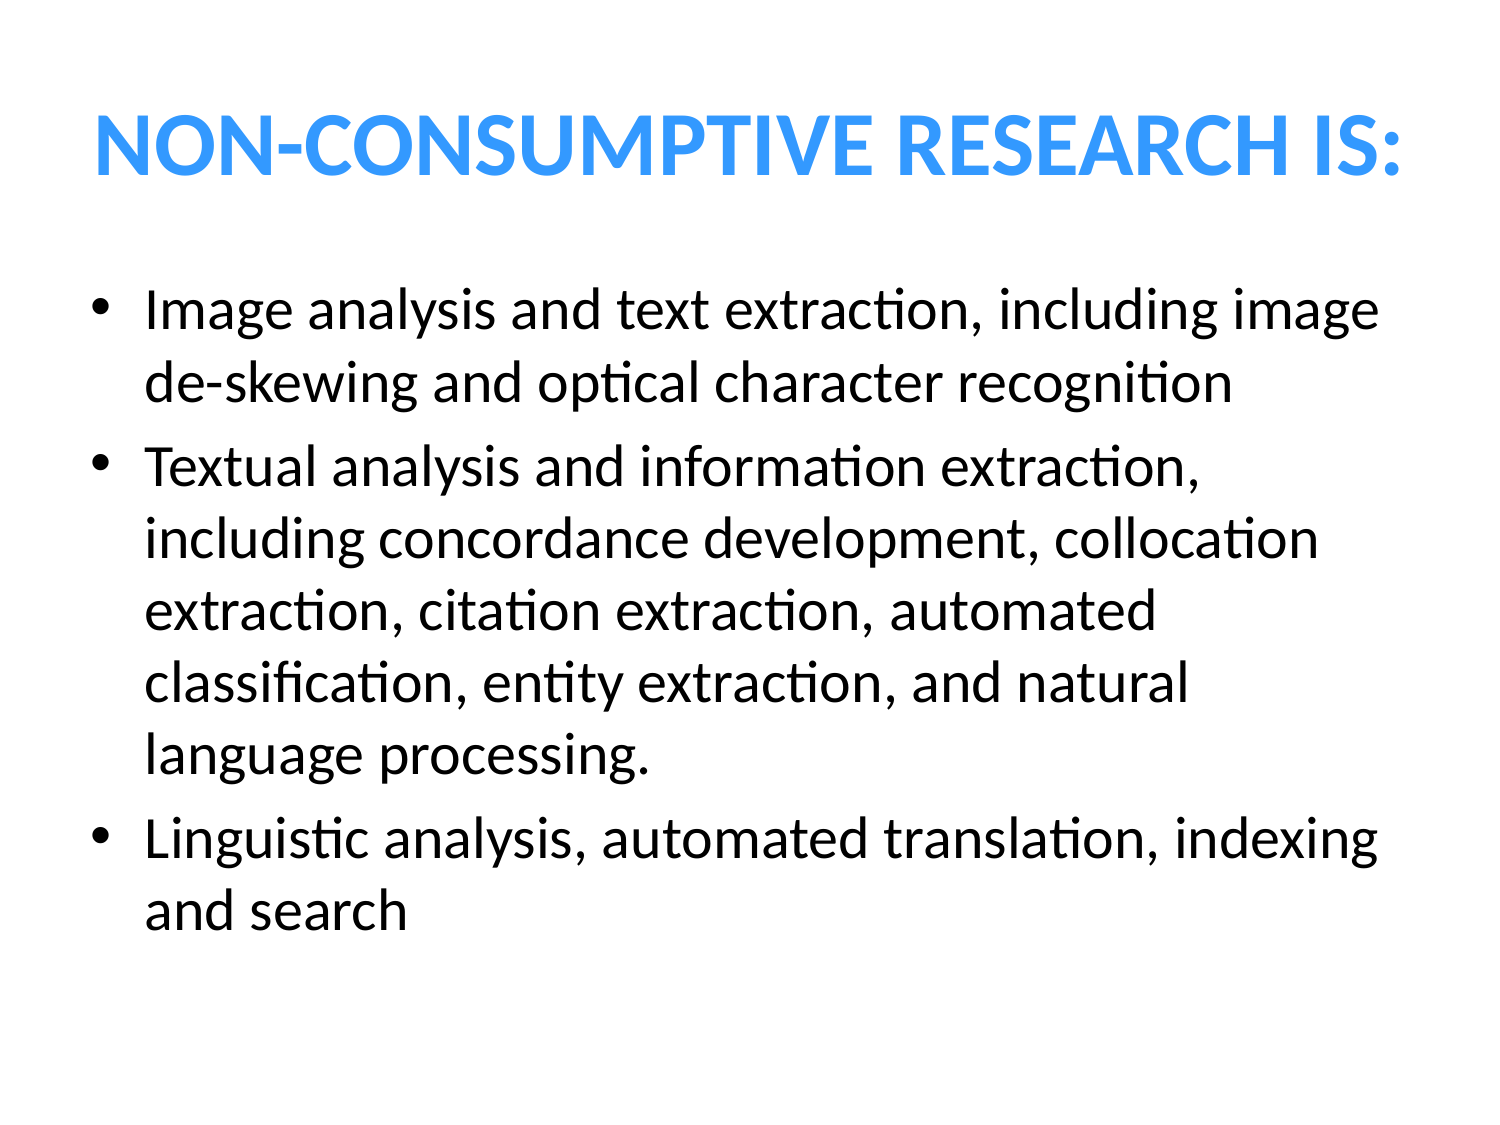

# Non-Consumptive Research is:
Image analysis and text extraction, including image de-skewing and optical character recognition
Textual analysis and information extraction, including concordance development, collocation extraction, citation extraction, automated classification, entity extraction, and natural language processing.
Linguistic analysis, automated translation, indexing and search